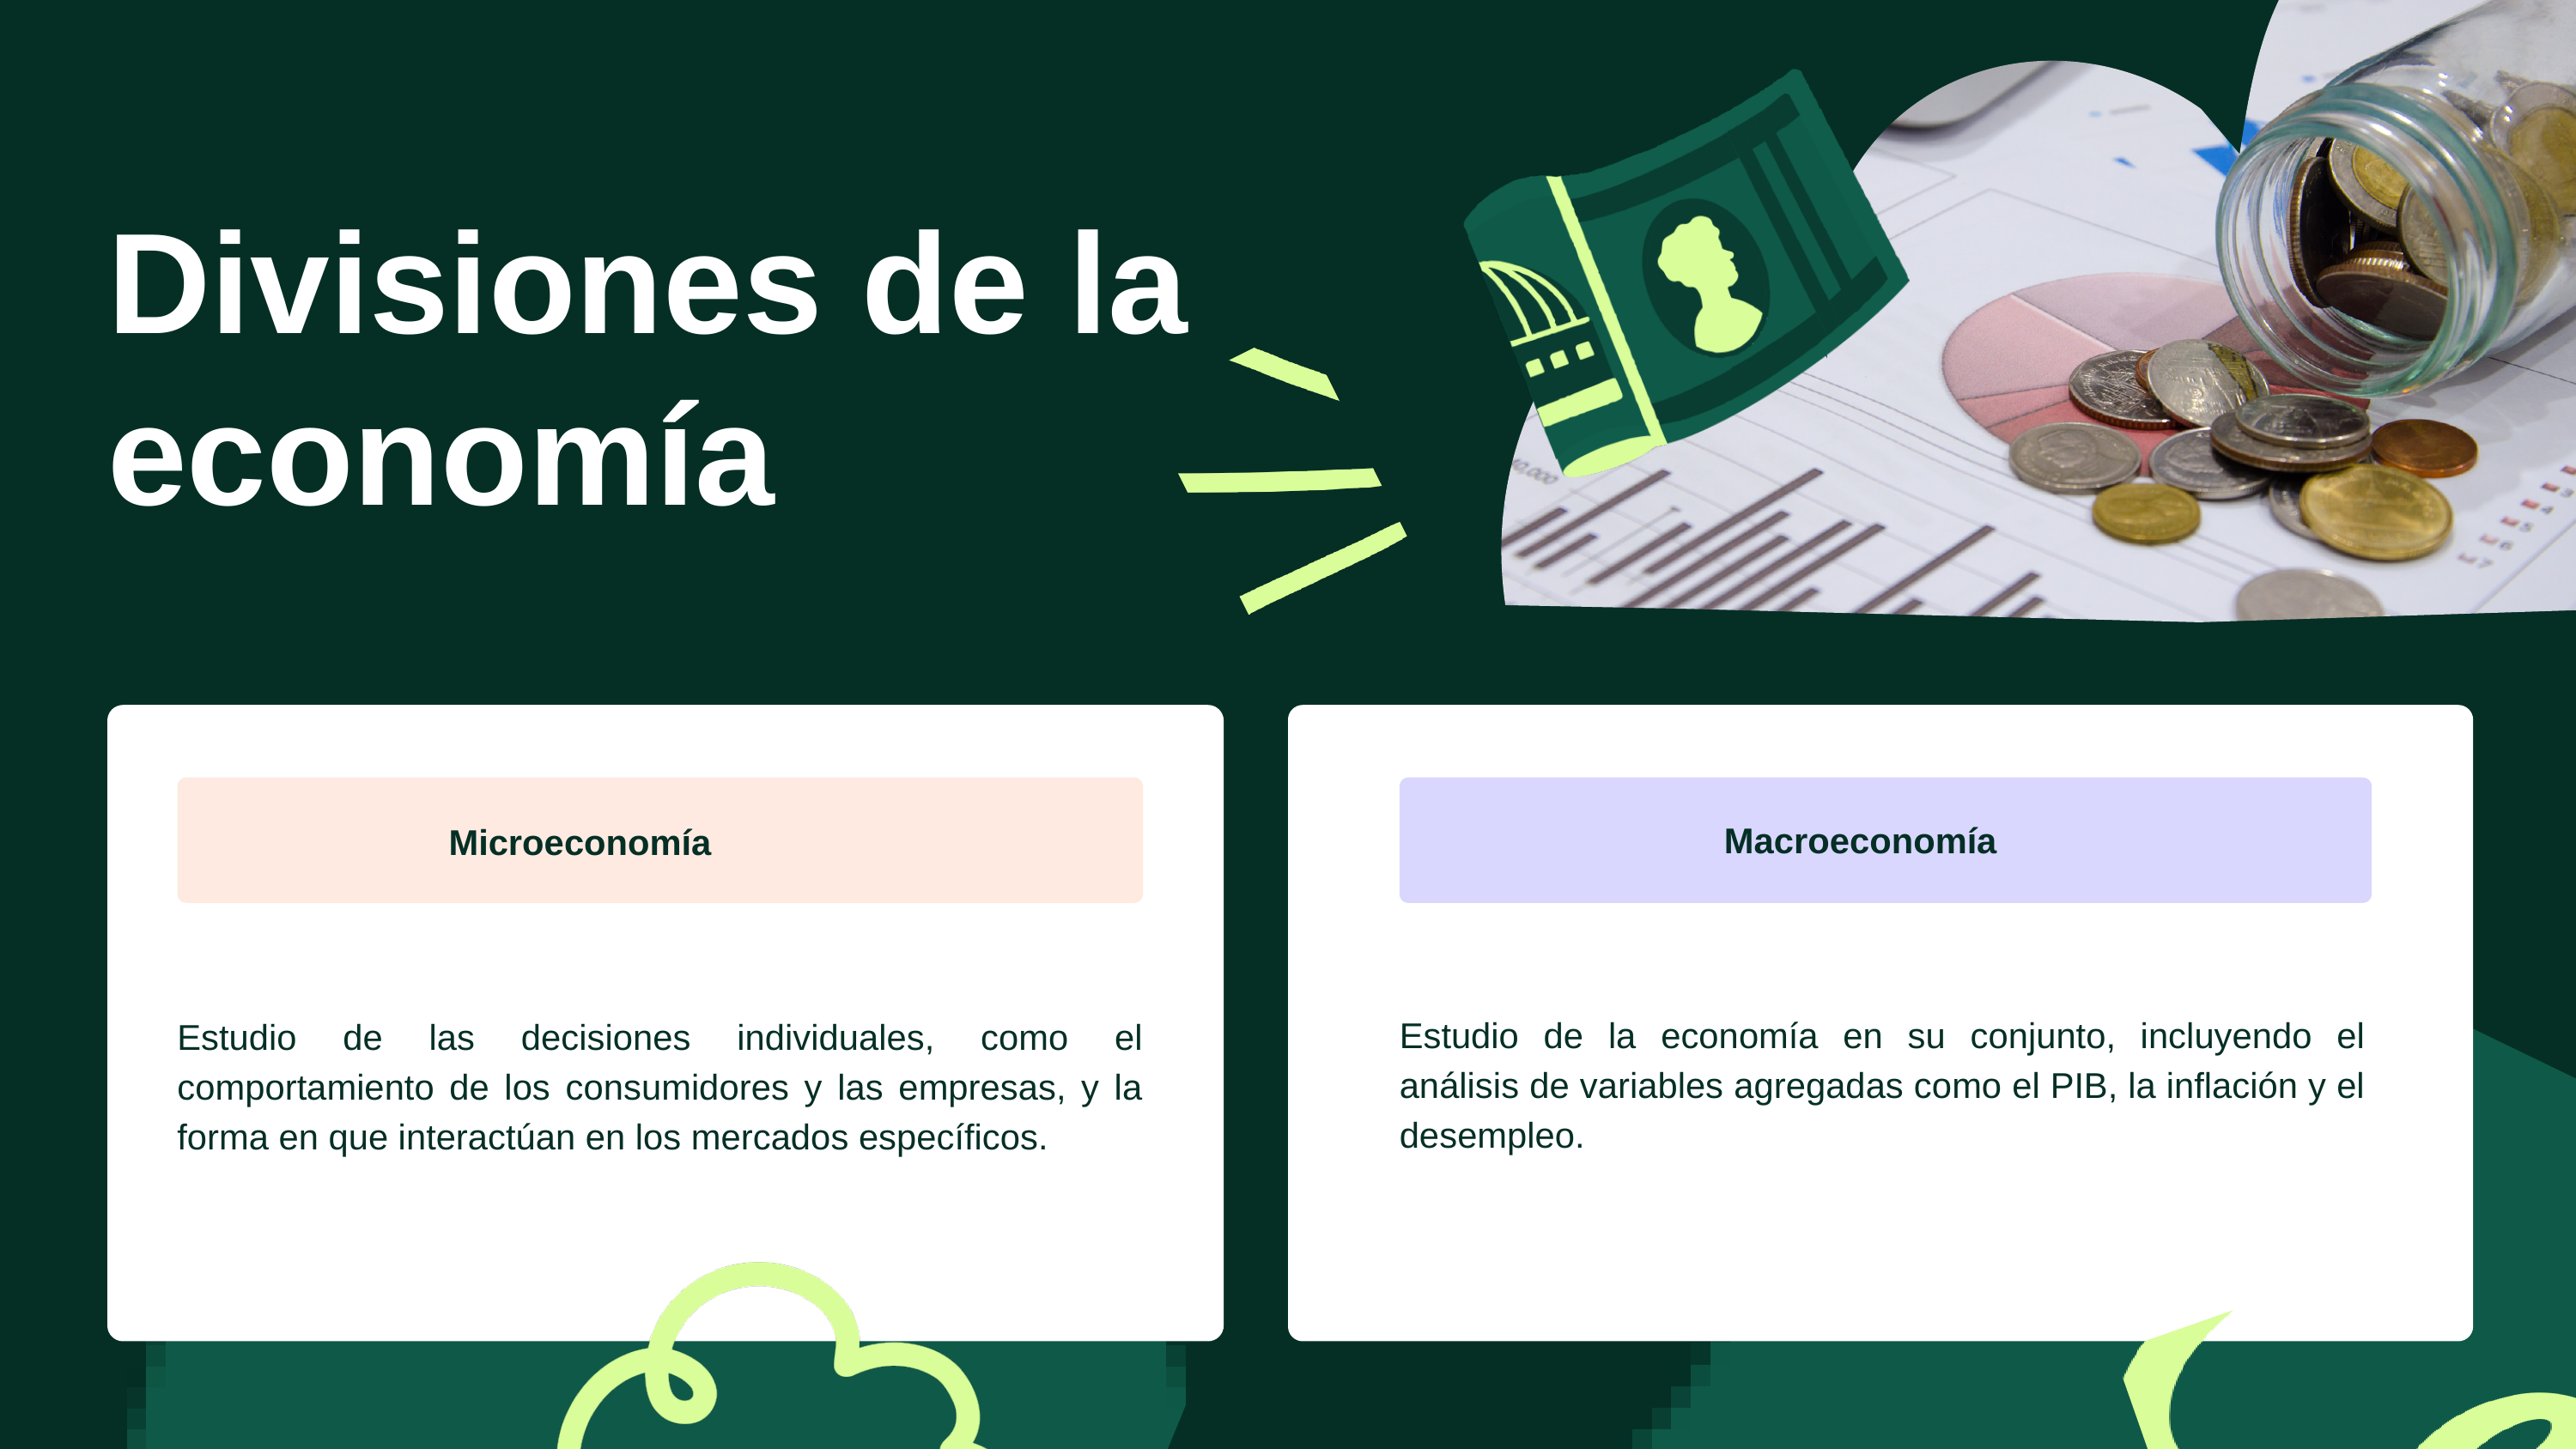

Divisiones de la economía

Macroeconomía
Microeconomía

Estudio de la economía en su conjunto, incluyendo el análisis de variables agregadas como el PIB, la inflación y el desempleo.
Estudio de las decisiones individuales, como el comportamiento de los consumidores y las empresas, y la forma en que interactúan en los mercados específicos.